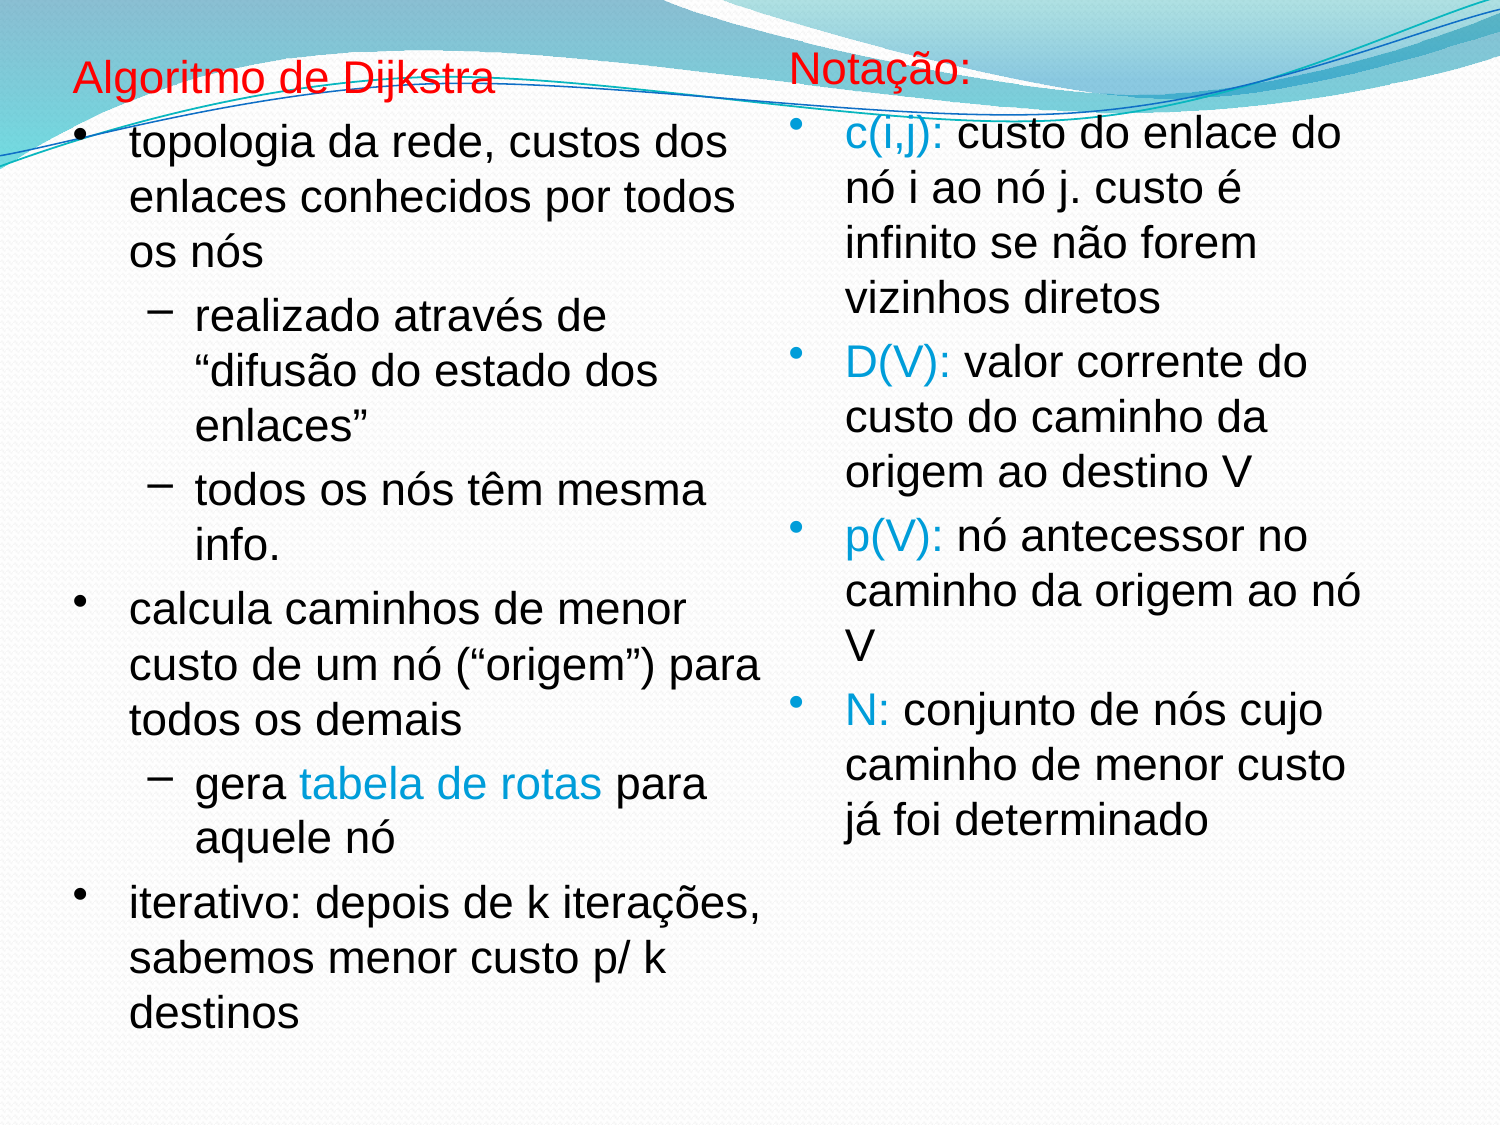

Notação:
c(i,j): custo do enlace do nó i ao nó j. custo é infinito se não forem vizinhos diretos
D(V): valor corrente do custo do caminho da origem ao destino V
p(V): nó antecessor no caminho da origem ao nó V
N: conjunto de nós cujo caminho de menor custo já foi determinado

Algoritmo de Dijkstra
topologia da rede, custos dos enlaces conhecidos por todos os nós
realizado através de “difusão do estado dos enlaces”
todos os nós têm mesma info.
calcula caminhos de menor custo de um nó (“origem”) para todos os demais
gera tabela de rotas para aquele nó
iterativo: depois de k iterações, sabemos menor custo p/ k destinos